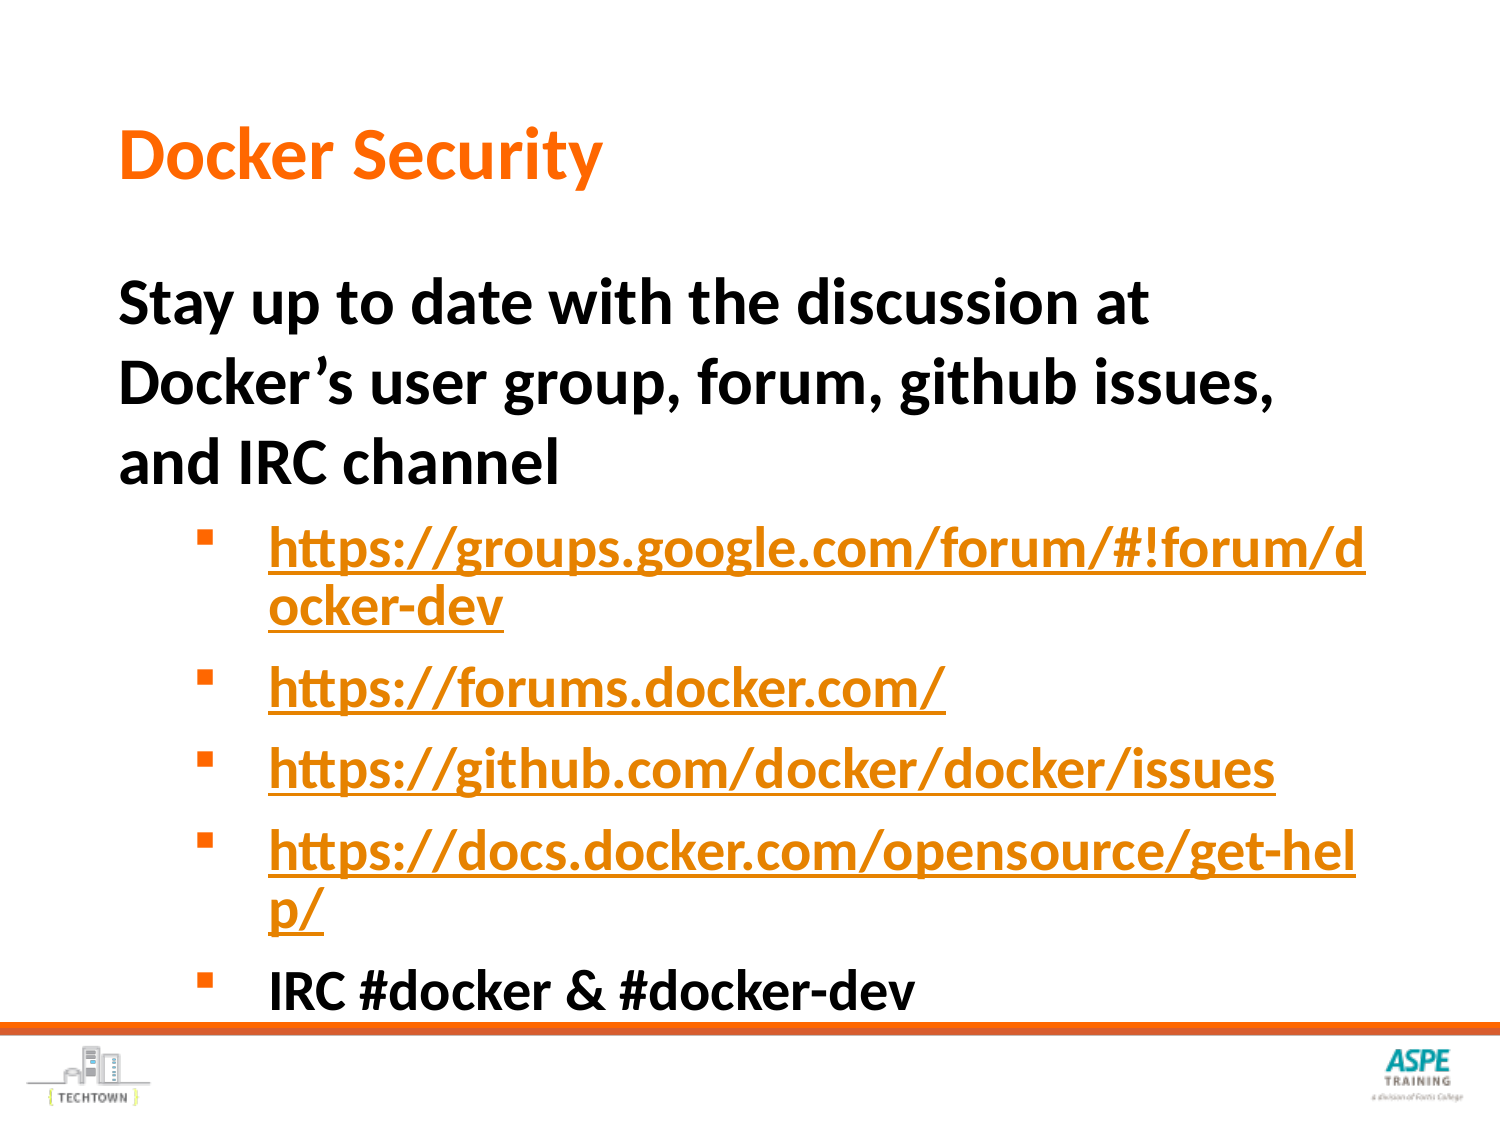

# Docker Security
Stay up to date with the discussion at Docker’s user group, forum, github issues, and IRC channel
https://groups.google.com/forum/#!forum/docker-dev
https://forums.docker.com/
https://github.com/docker/docker/issues
https://docs.docker.com/opensource/get-help/
IRC #docker & #docker-dev